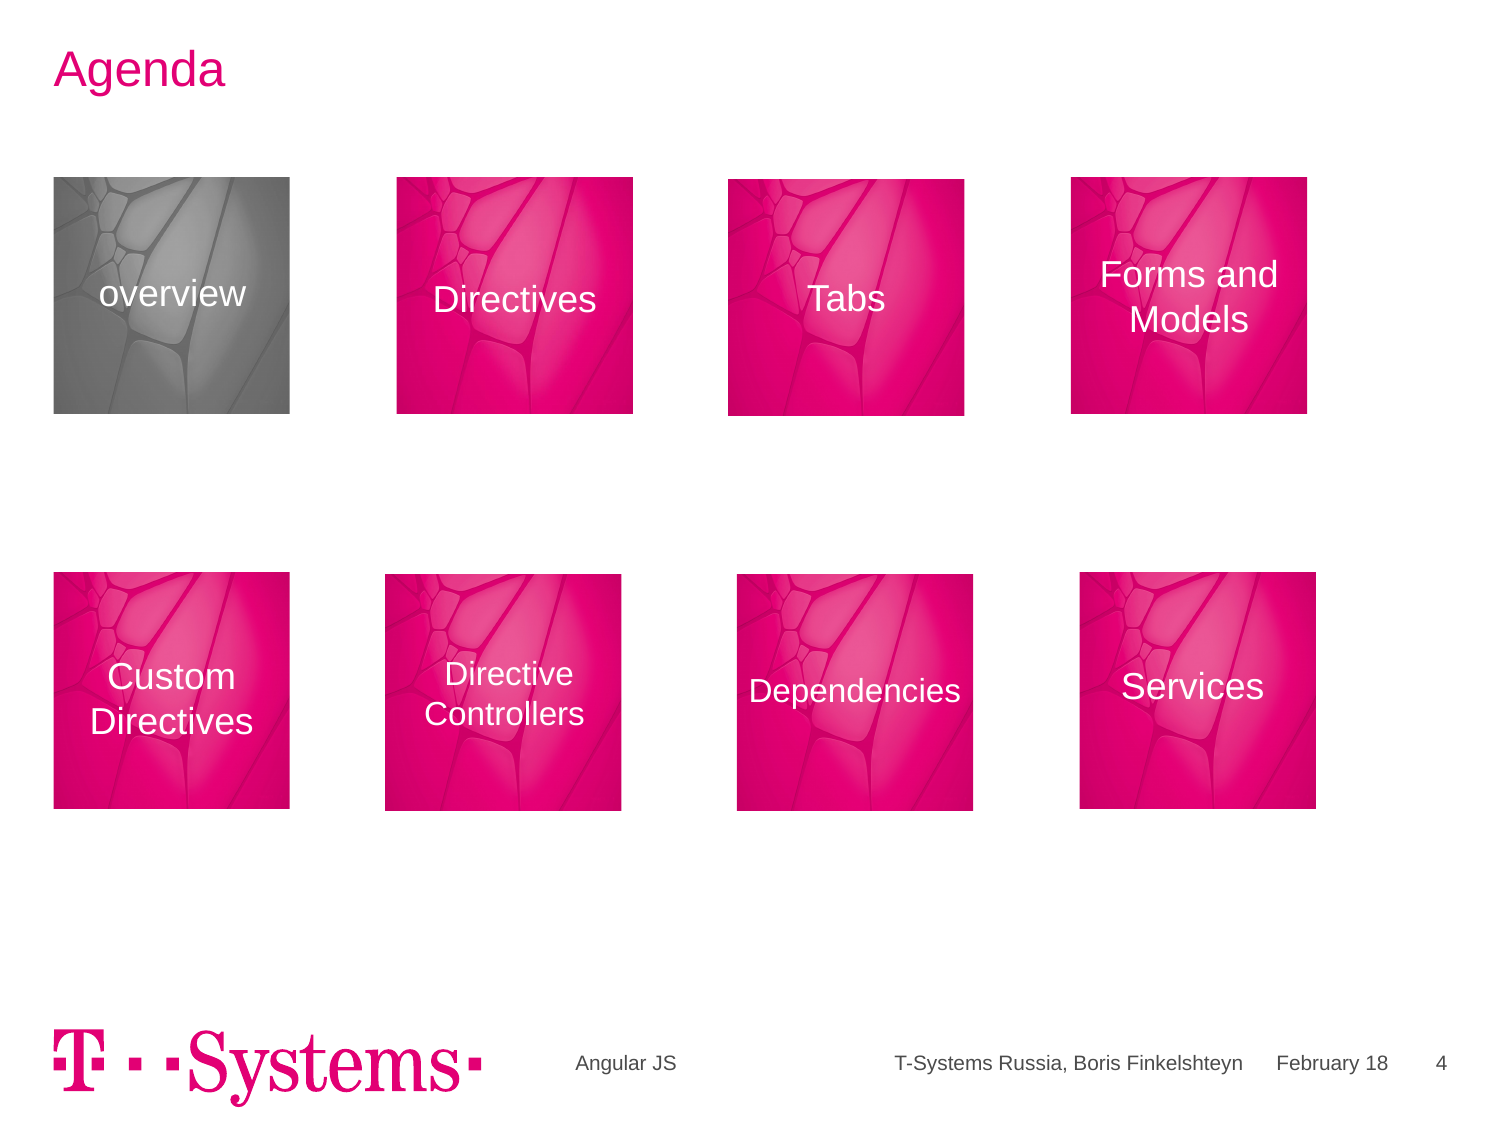

# Agenda

Forms and Models
overview
Tabs
Directives

Custom Directives
Directive Controllers
Services
Dependencies
Angular JS                                      T-Systems Russia, Boris Finkelshteyn
February 18
4